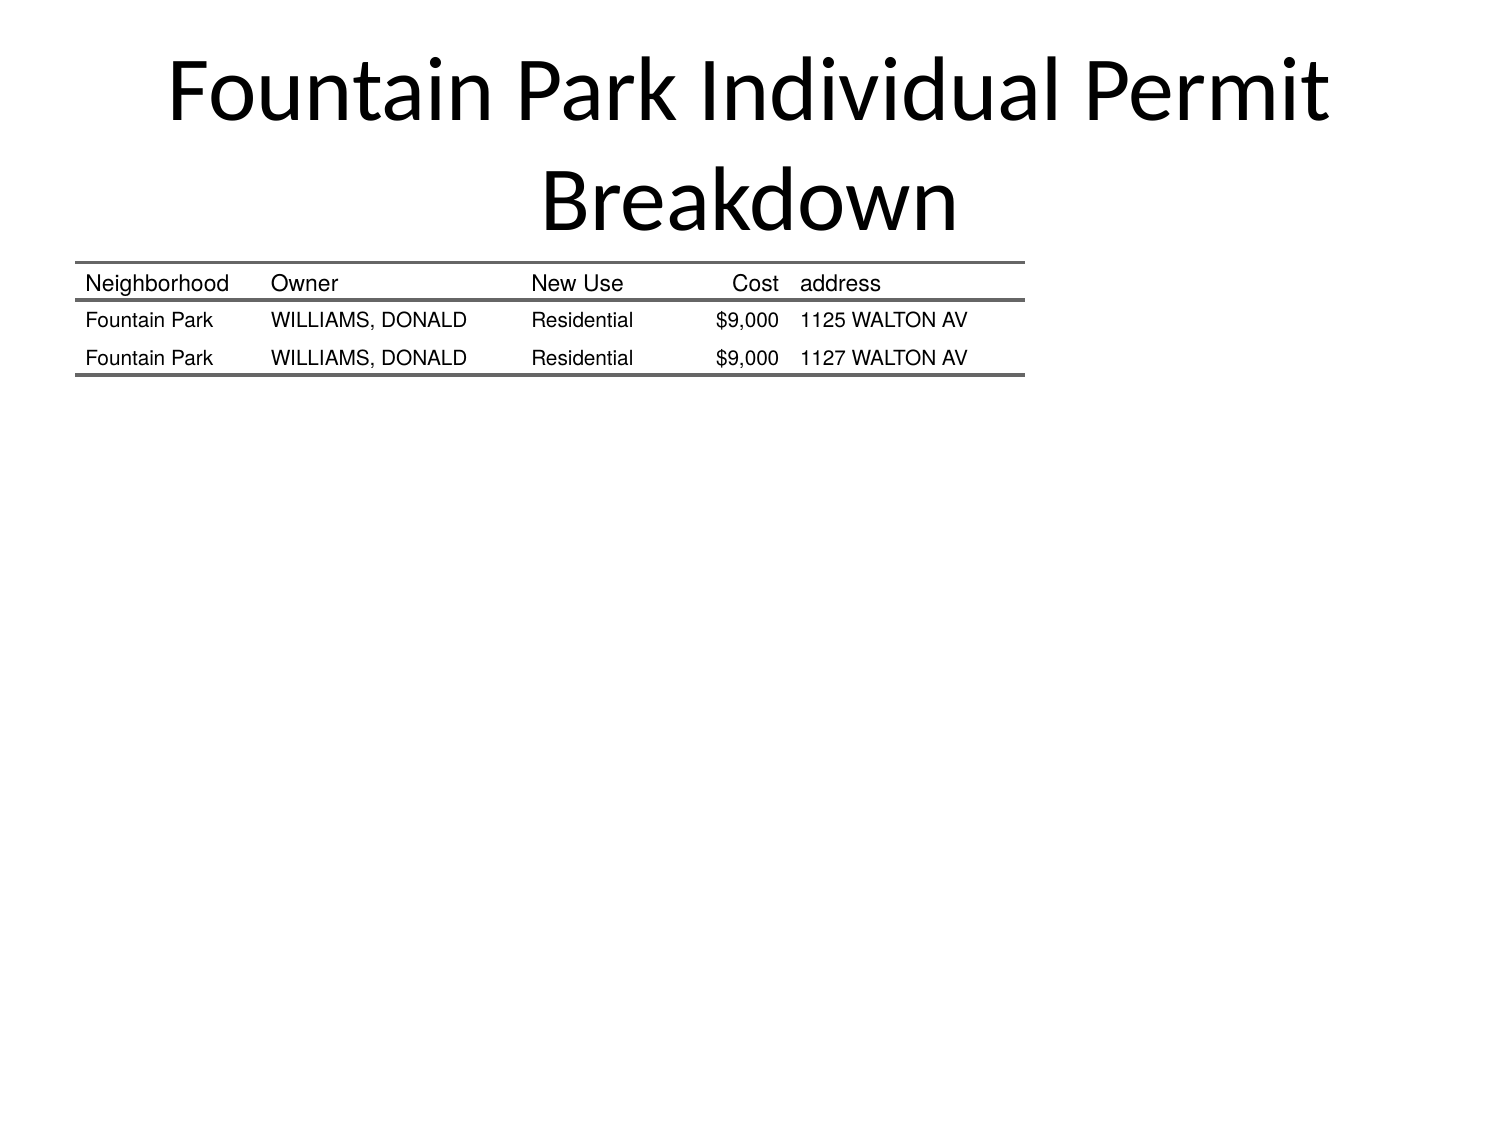

# Fountain Park Individual Permit Breakdown
| Neighborhood | Owner | New Use | Cost | address |
| --- | --- | --- | --- | --- |
| Fountain Park | WILLIAMS, DONALD | Residential | $9,000 | 1125 WALTON AV |
| Fountain Park | WILLIAMS, DONALD | Residential | $9,000 | 1127 WALTON AV |